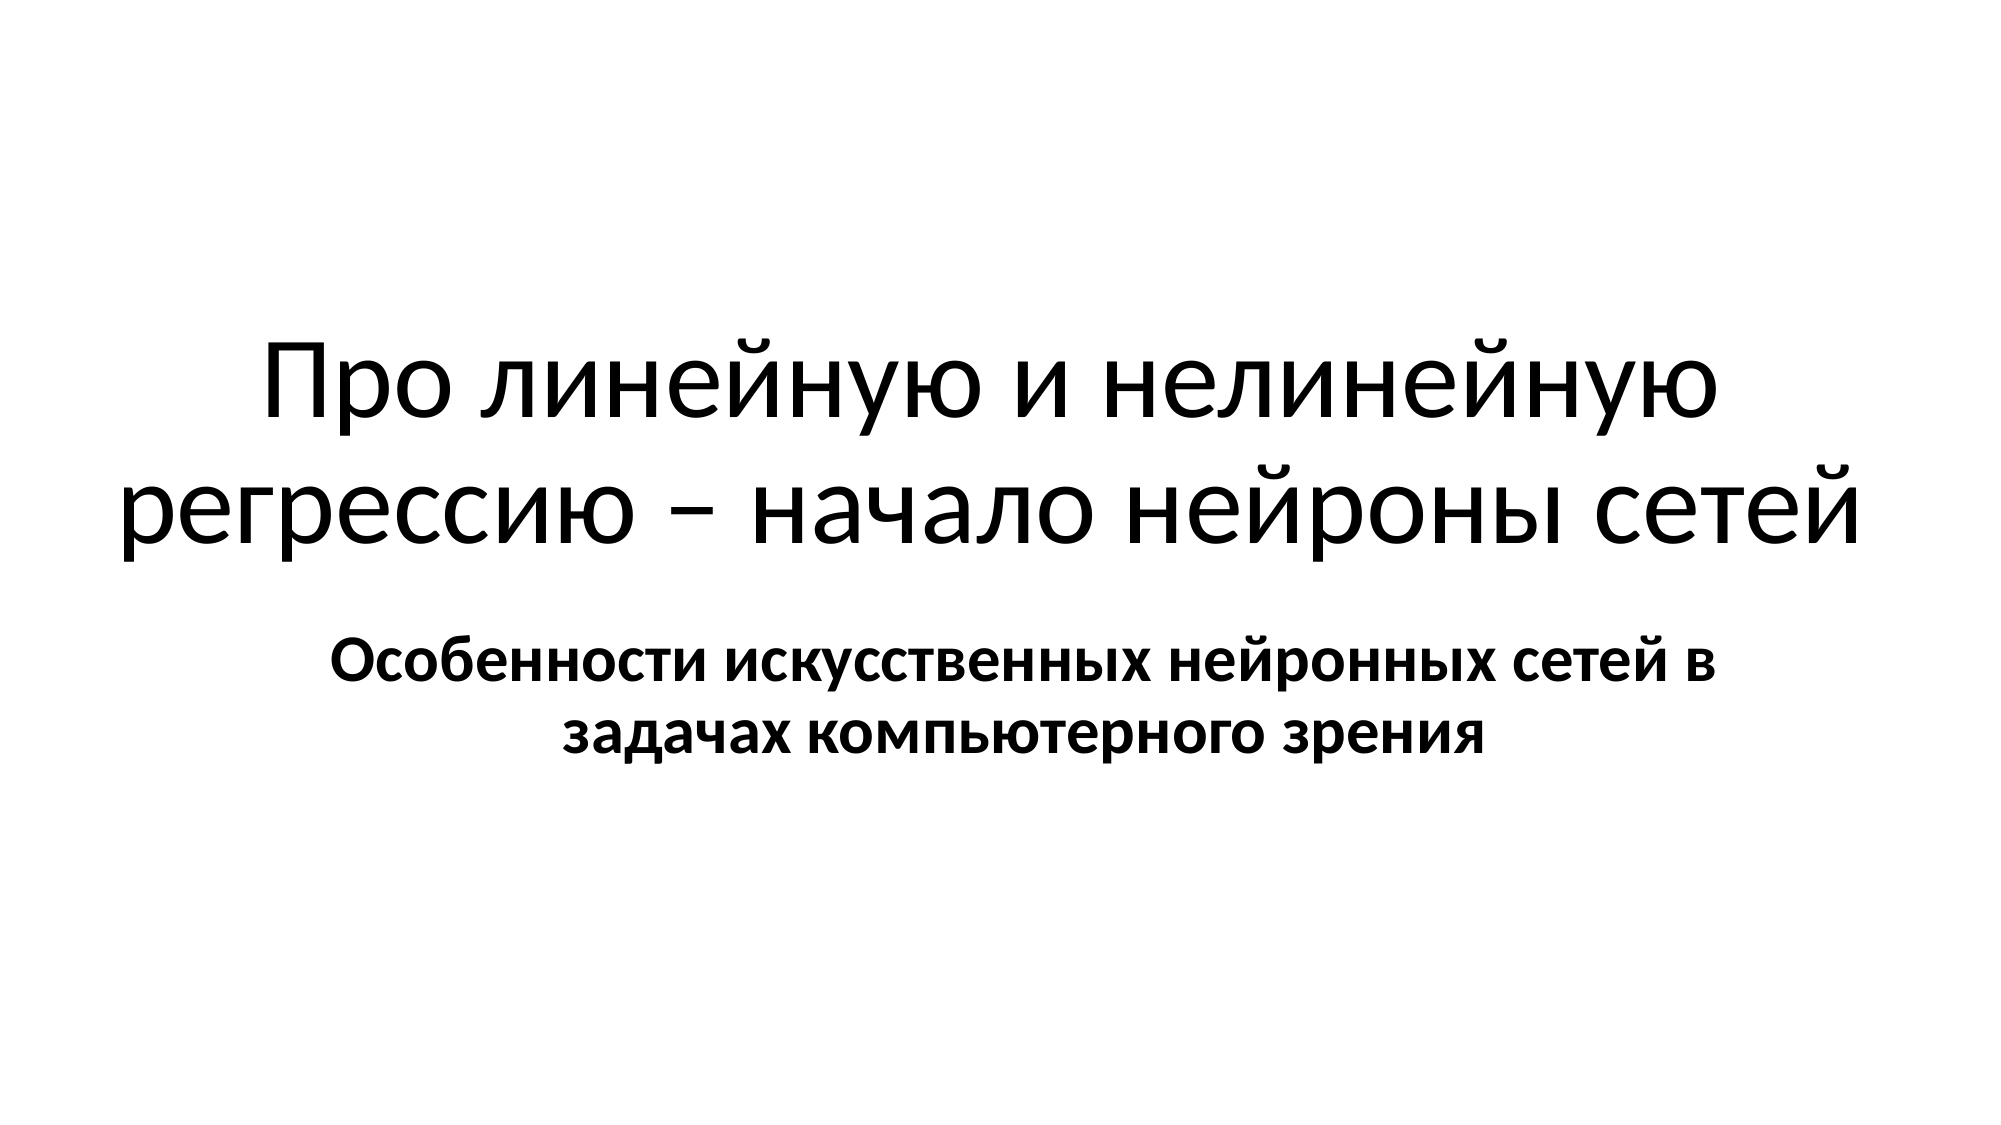

# Про линейную и нелинейную регрессию – начало нейроны сетей
Особенности искусственных нейронных сетей в задачах компьютерного зрения